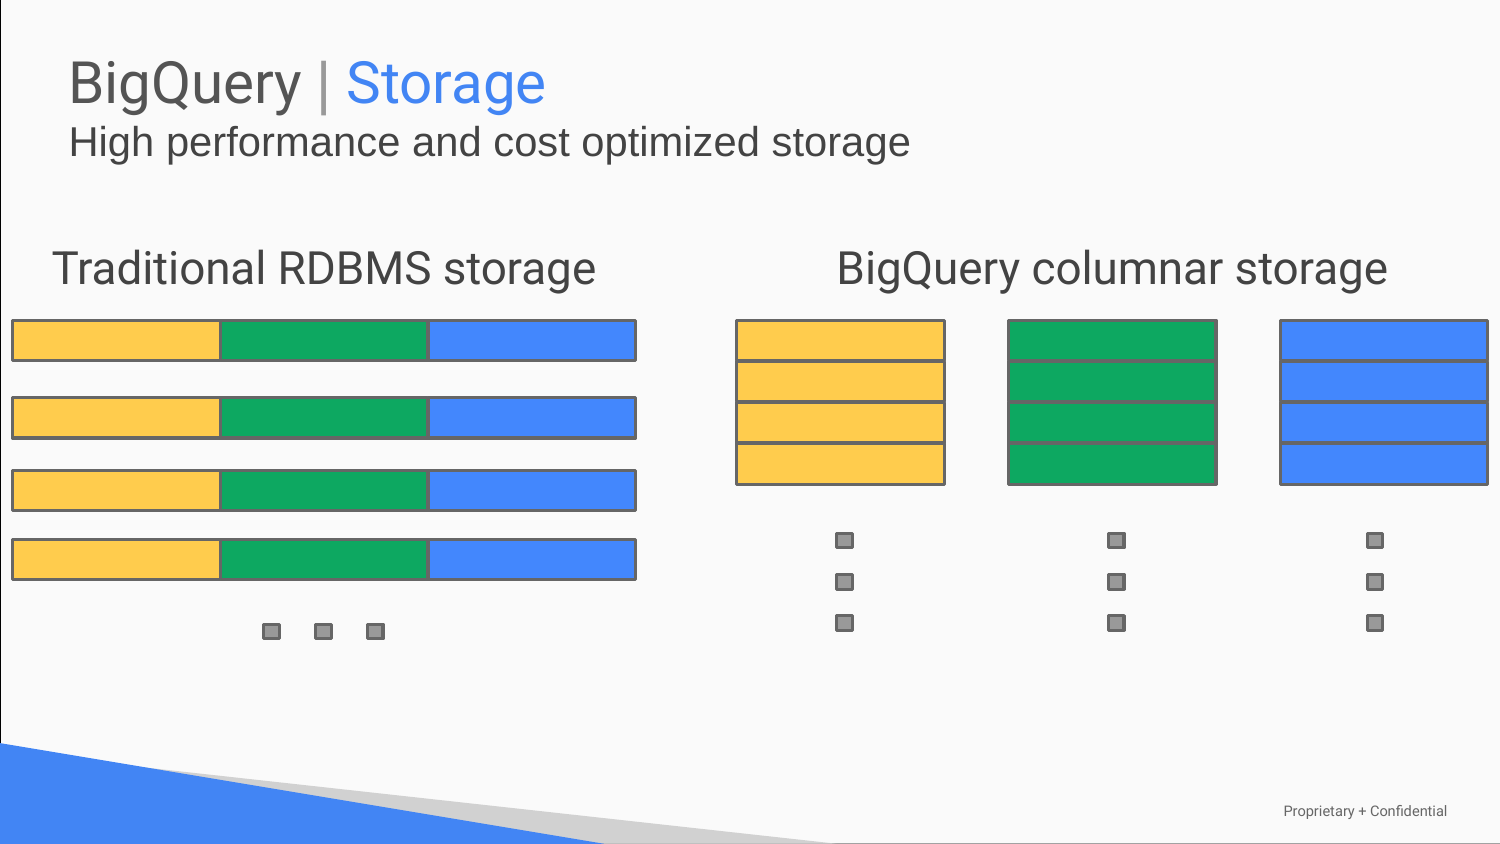

BigQuery | Storage
High performance and cost optimized storage
Traditional RDBMS storage
BigQuery columnar storage